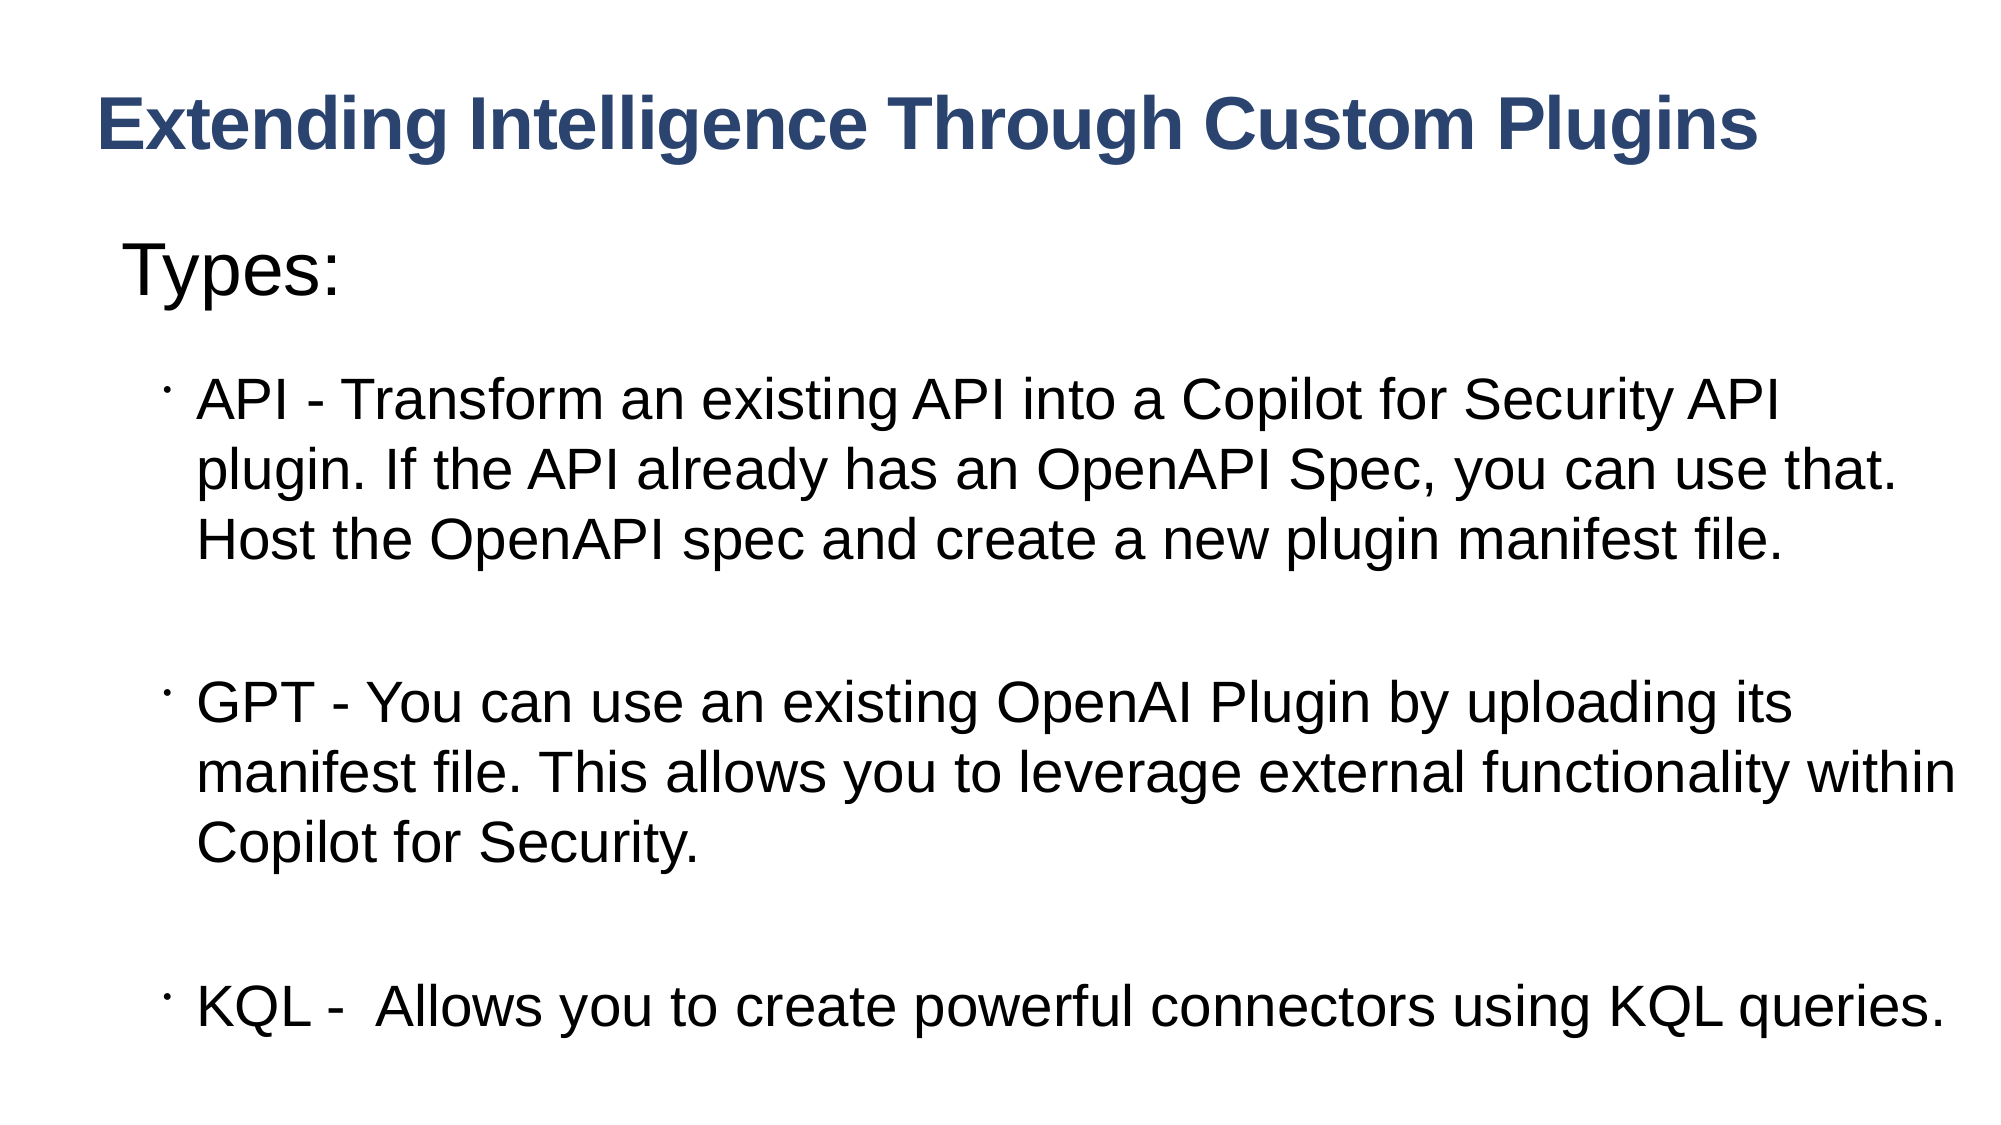

# Extending Intelligence Through Custom Plugins
Types:
API - Transform an existing API into a Copilot for Security API plugin. If the API already has an OpenAPI Spec, you can use that. Host the OpenAPI spec and create a new plugin manifest file.

GPT - You can use an existing OpenAI Plugin by uploading its manifest file. This allows you to leverage external functionality within Copilot for Security.

KQL -  Allows you to create powerful connectors using KQL queries.